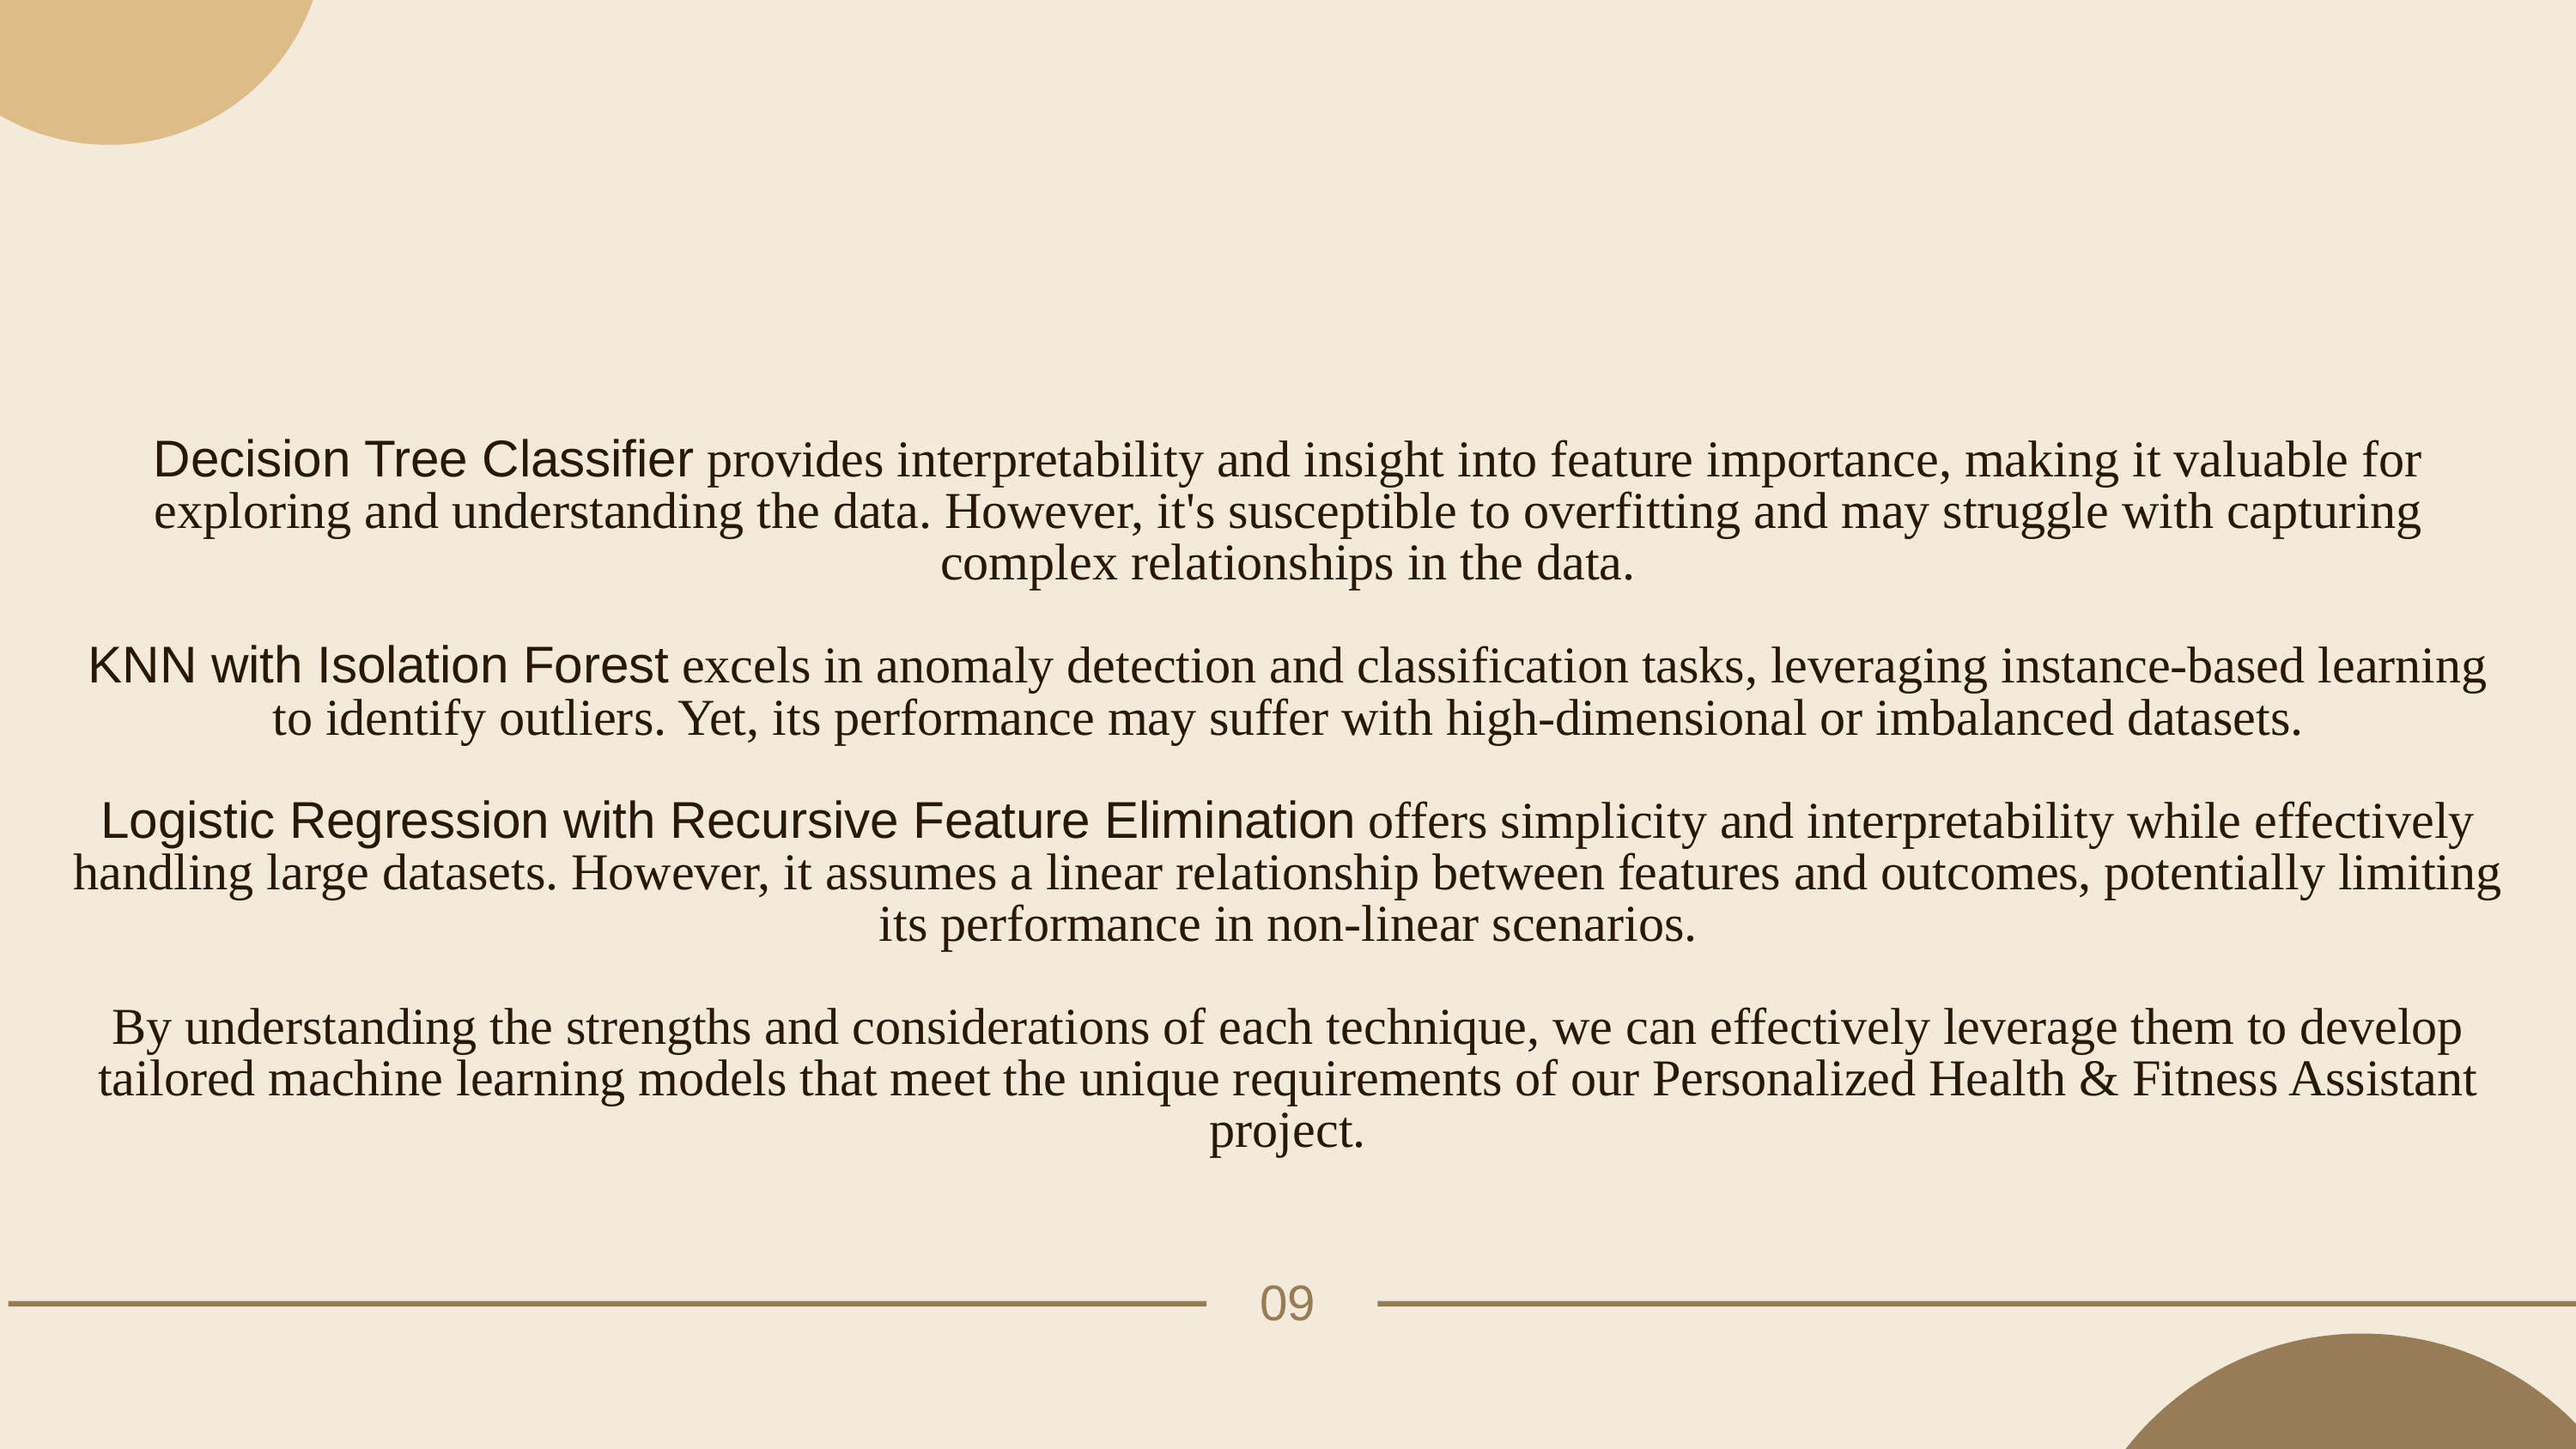

Decision Tree Classifier provides interpretability and insight into feature importance, making it valuable for exploring and understanding the data. However, it's susceptible to overfitting and may struggle with capturing complex relationships in the data.

KNN with Isolation Forest excels in anomaly detection and classification tasks, leveraging instance-based learning to identify outliers. Yet, its performance may suffer with high-dimensional or imbalanced datasets.

Logistic Regression with Recursive Feature Elimination offers simplicity and interpretability while effectively handling large datasets. However, it assumes a linear relationship between features and outcomes, potentially limiting its performance in non-linear scenarios.

By understanding the strengths and considerations of each technique, we can effectively leverage them to develop tailored machine learning models that meet the unique requirements of our Personalized Health & Fitness Assistant project.

09